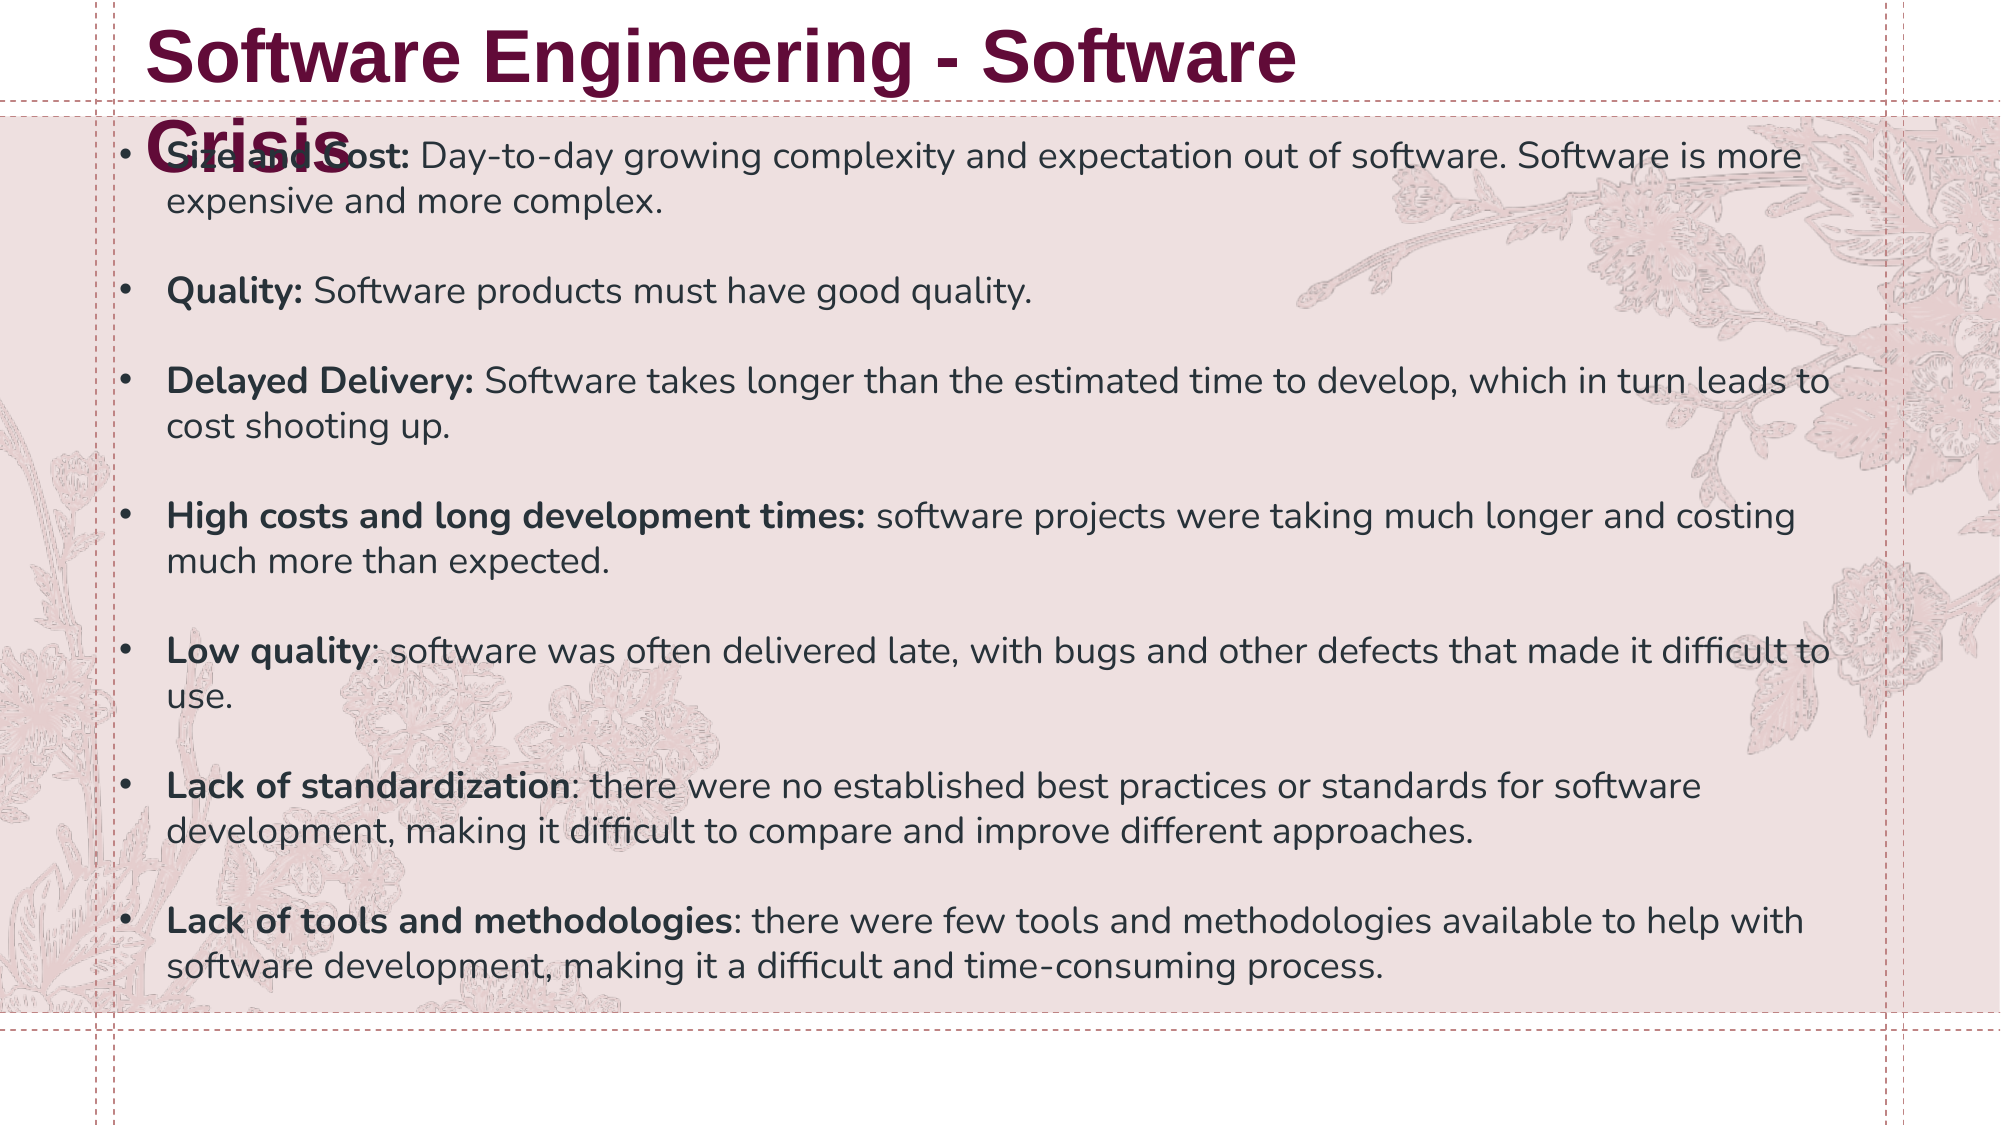

Software Engineering - Software Crisis
Size and Cost: Day-to-day growing complexity and expectation out of software. Software is more expensive and more complex.

Quality: Software products must have good quality.

Delayed Delivery: Software takes longer than the estimated time to develop, which in turn leads to cost shooting up.

High costs and long development times: software projects were taking much longer and costing much more than expected.

Low quality: software was often delivered late, with bugs and other defects that made it difficult to use.

Lack of standardization: there were no established best practices or standards for software development, making it difficult to compare and improve different approaches.

Lack of tools and methodologies: there were few tools and methodologies available to help with software development, making it a difficult and time-consuming process.